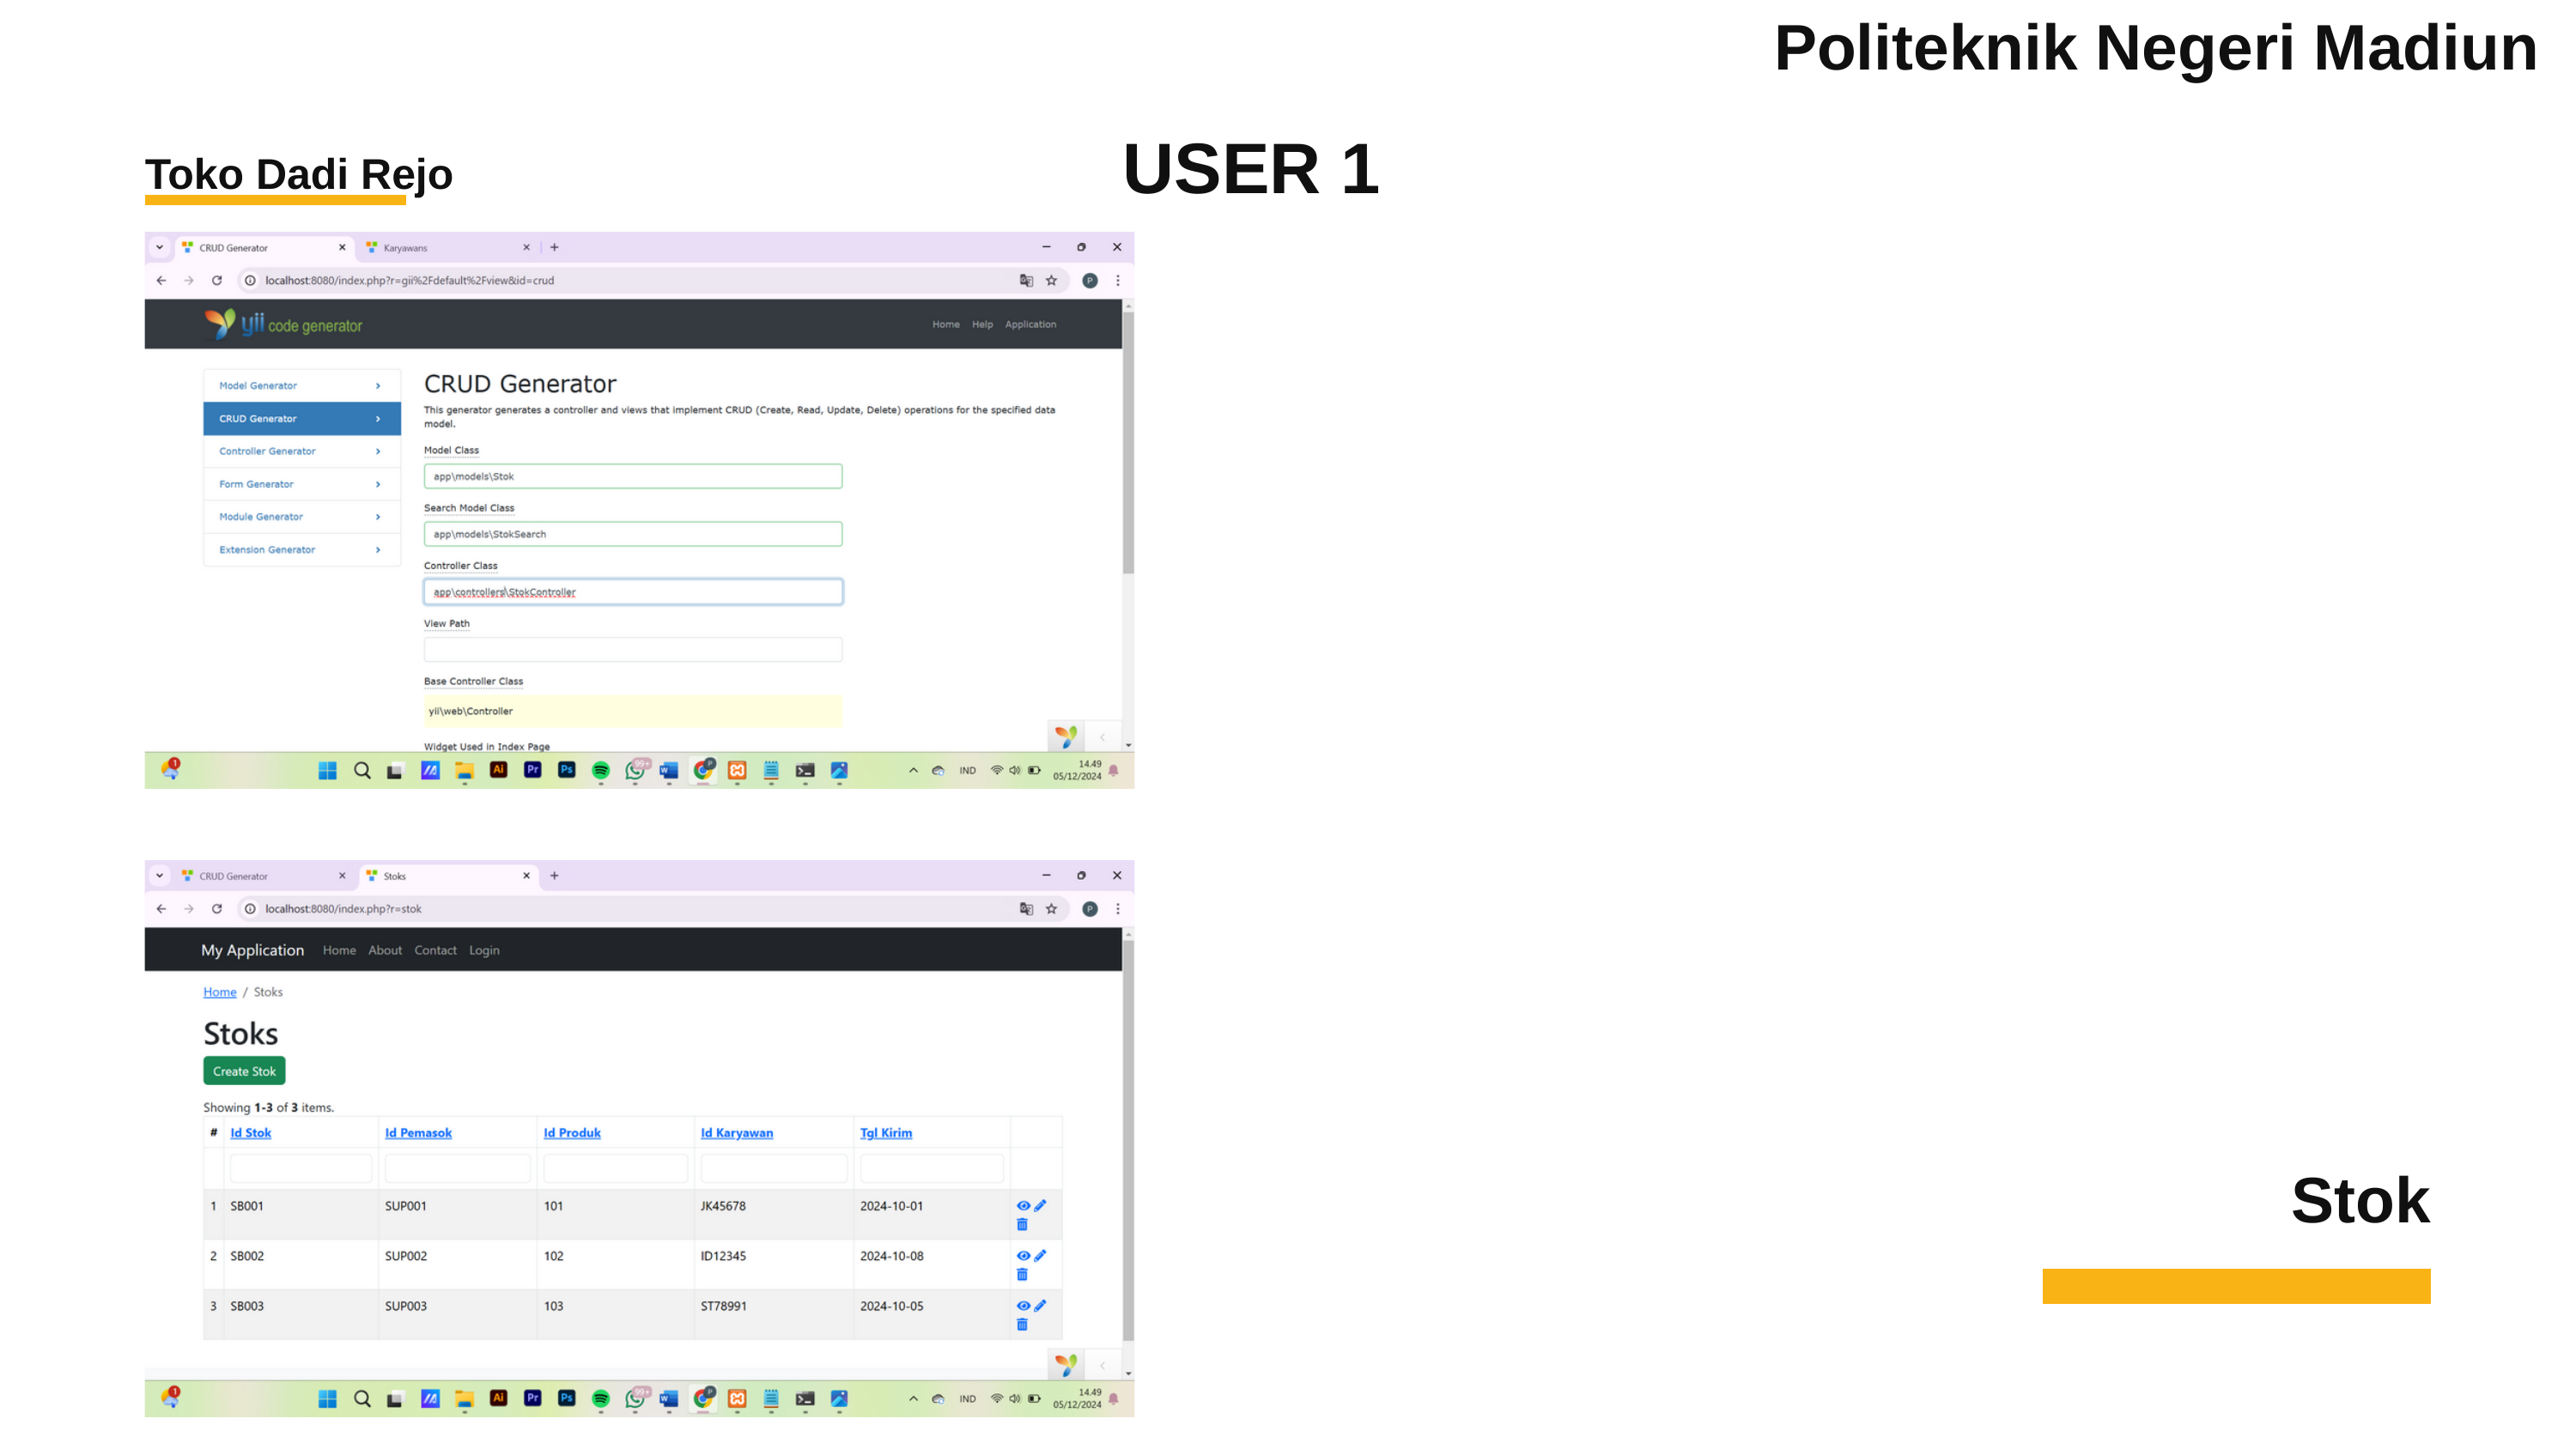

Politeknik Negeri Madiun
USER 1
Toko Dadi Rejo

Stok